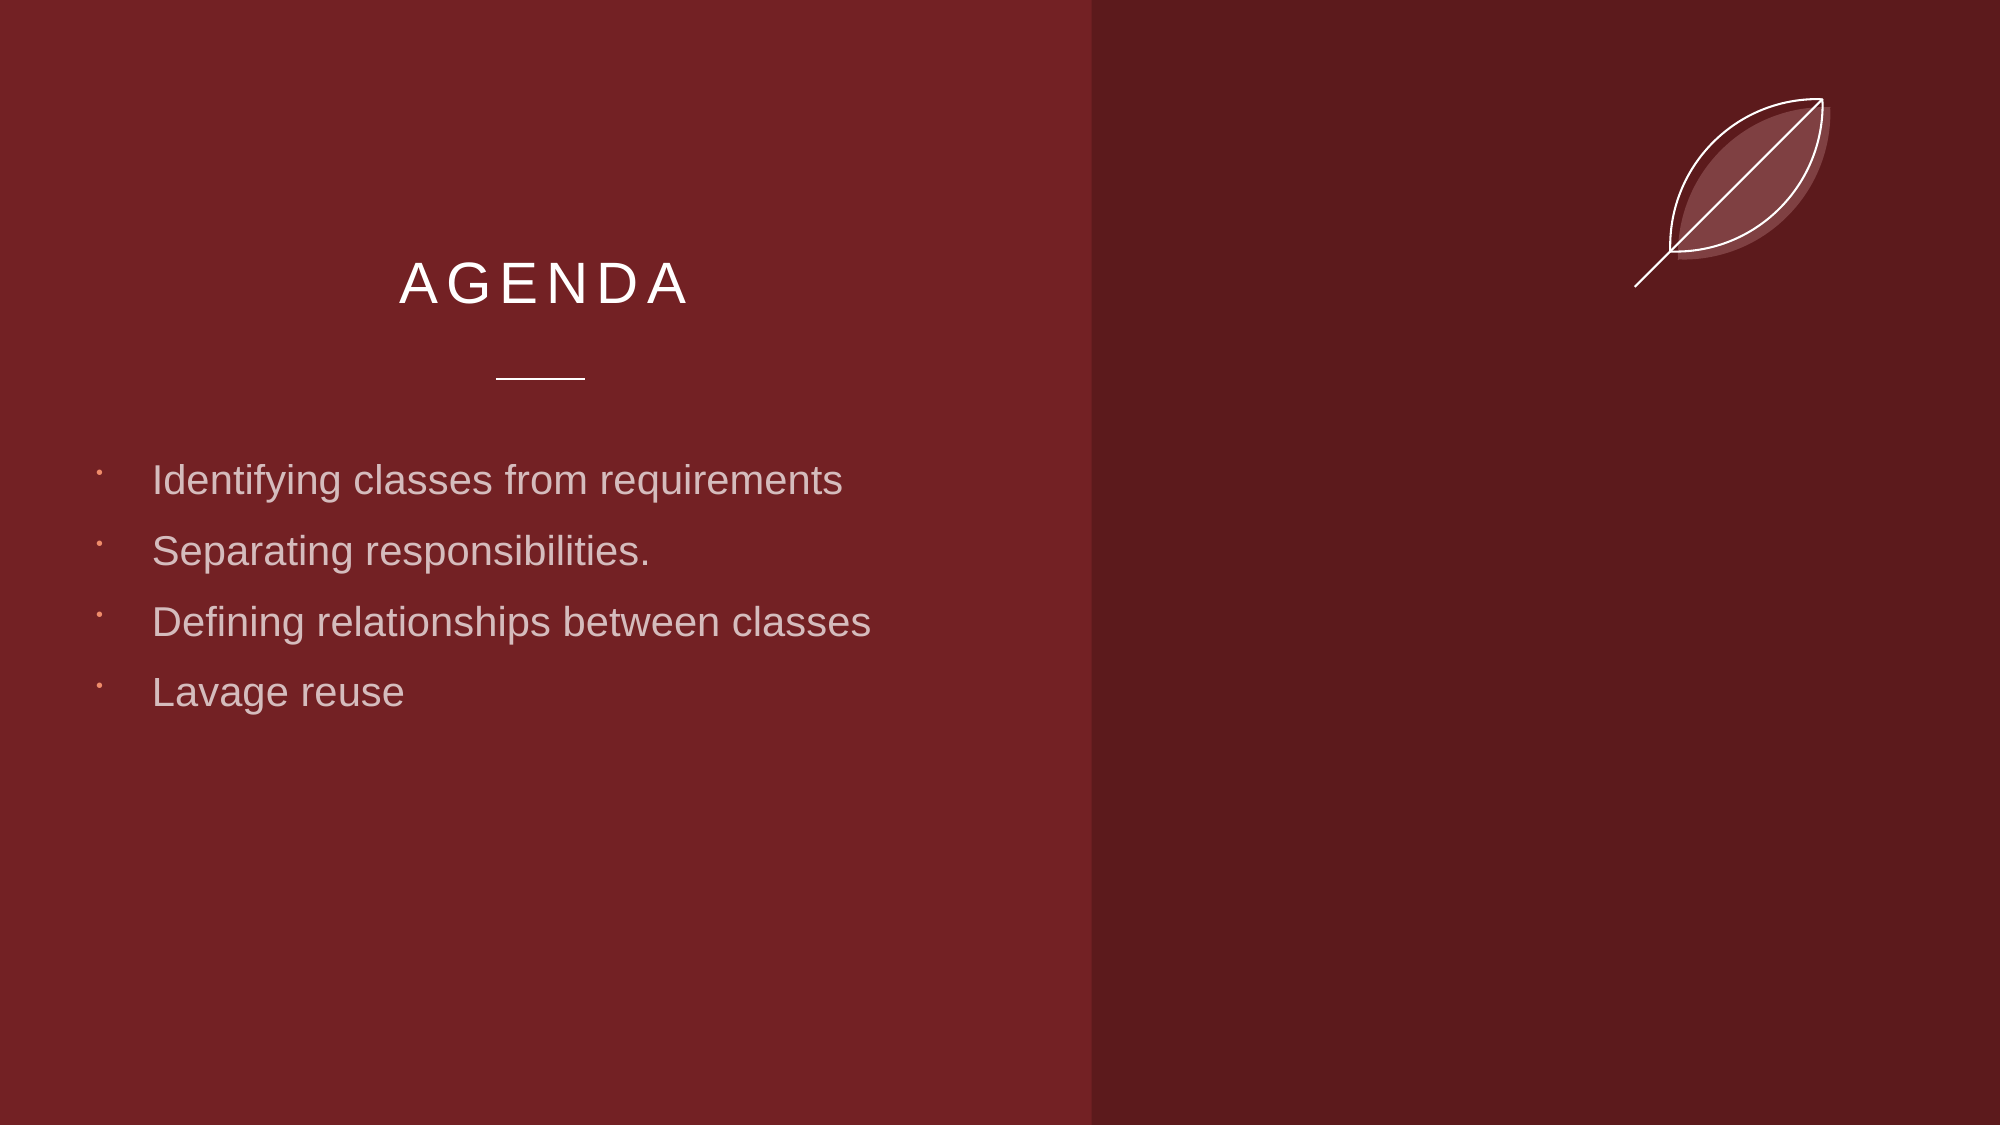

# Agenda
Identifying classes from requirements
Separating responsibilities.
Defining relationships between classes
Lavage reuse